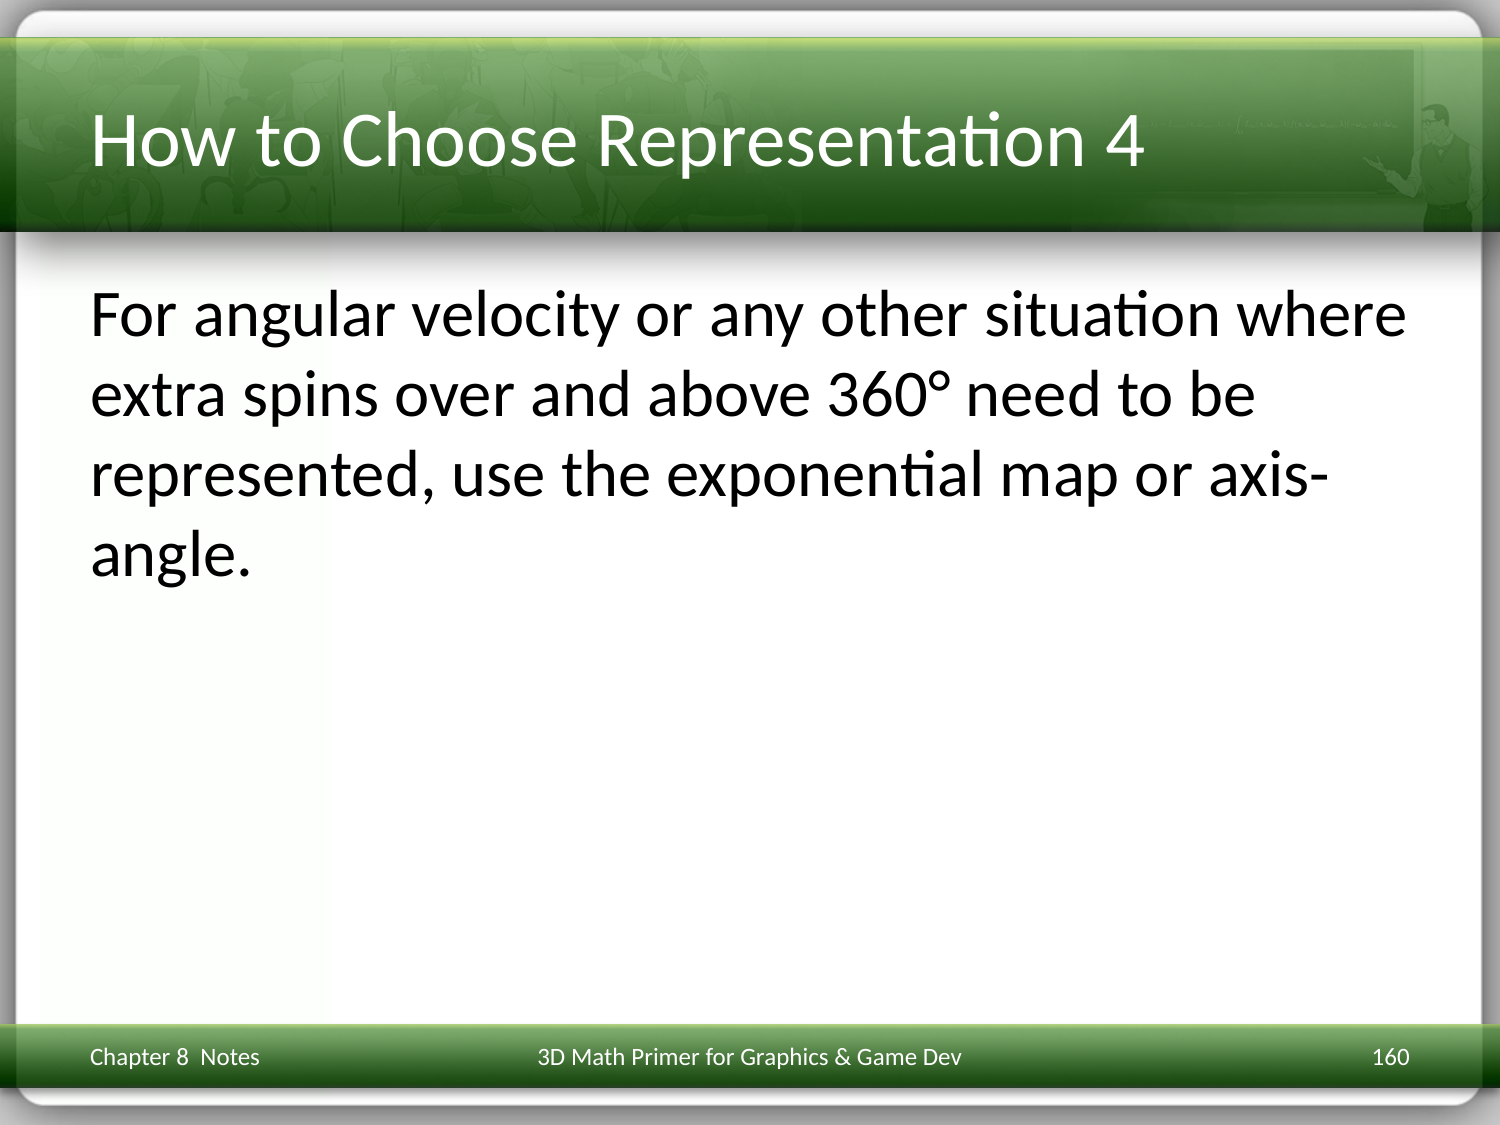

# How to Choose Representation 4
For angular velocity or any other situation where extra spins over and above 360° need to be represented, use the exponential map or axis-angle.
Chapter 8  Notes
3D Math Primer for Graphics & Game Dev
160